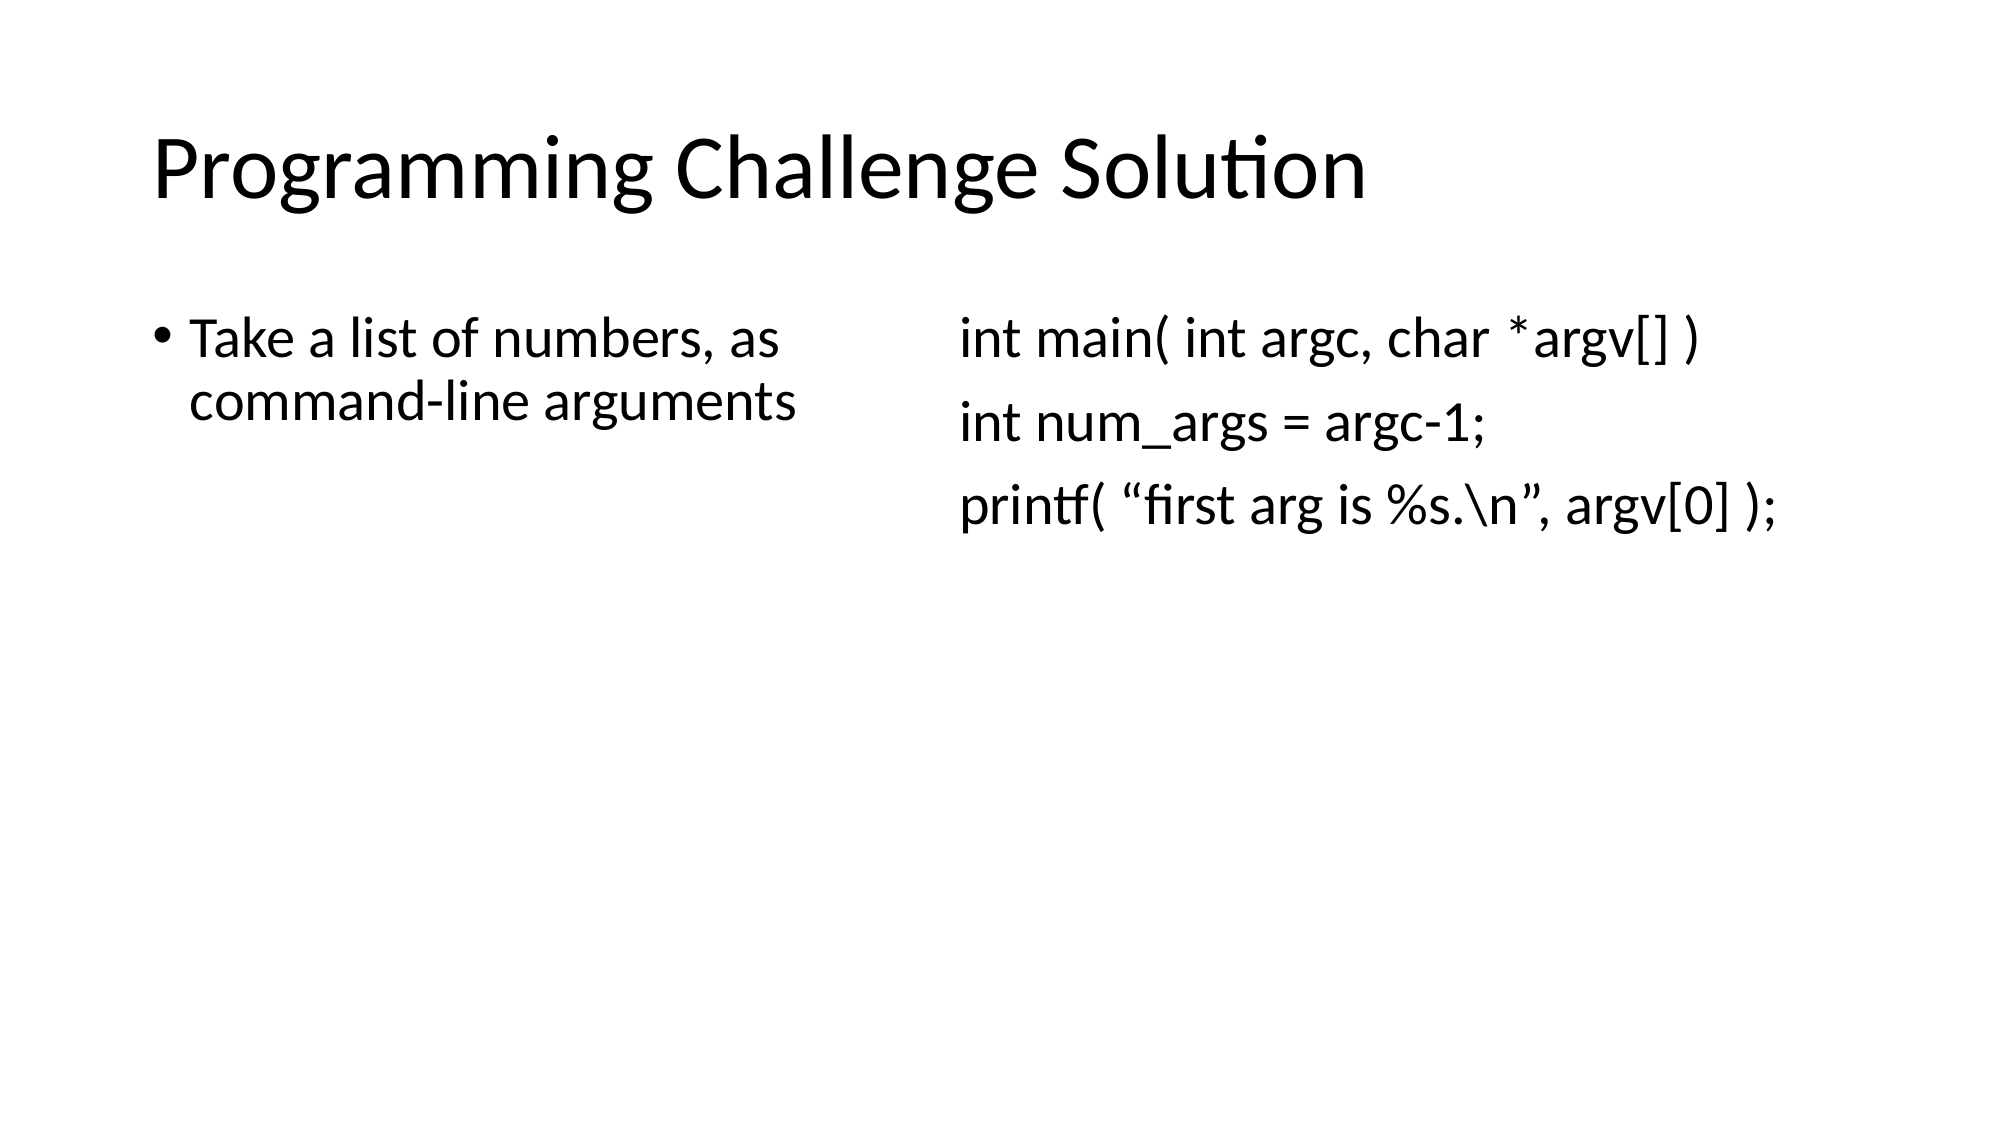

# Programming Challenge Solution
Take a list of numbers, as command-line arguments

int main( int argc, char *argv[] )
int num_args = argc-1;
printf( “first arg is %s.\n”, argv[0] );